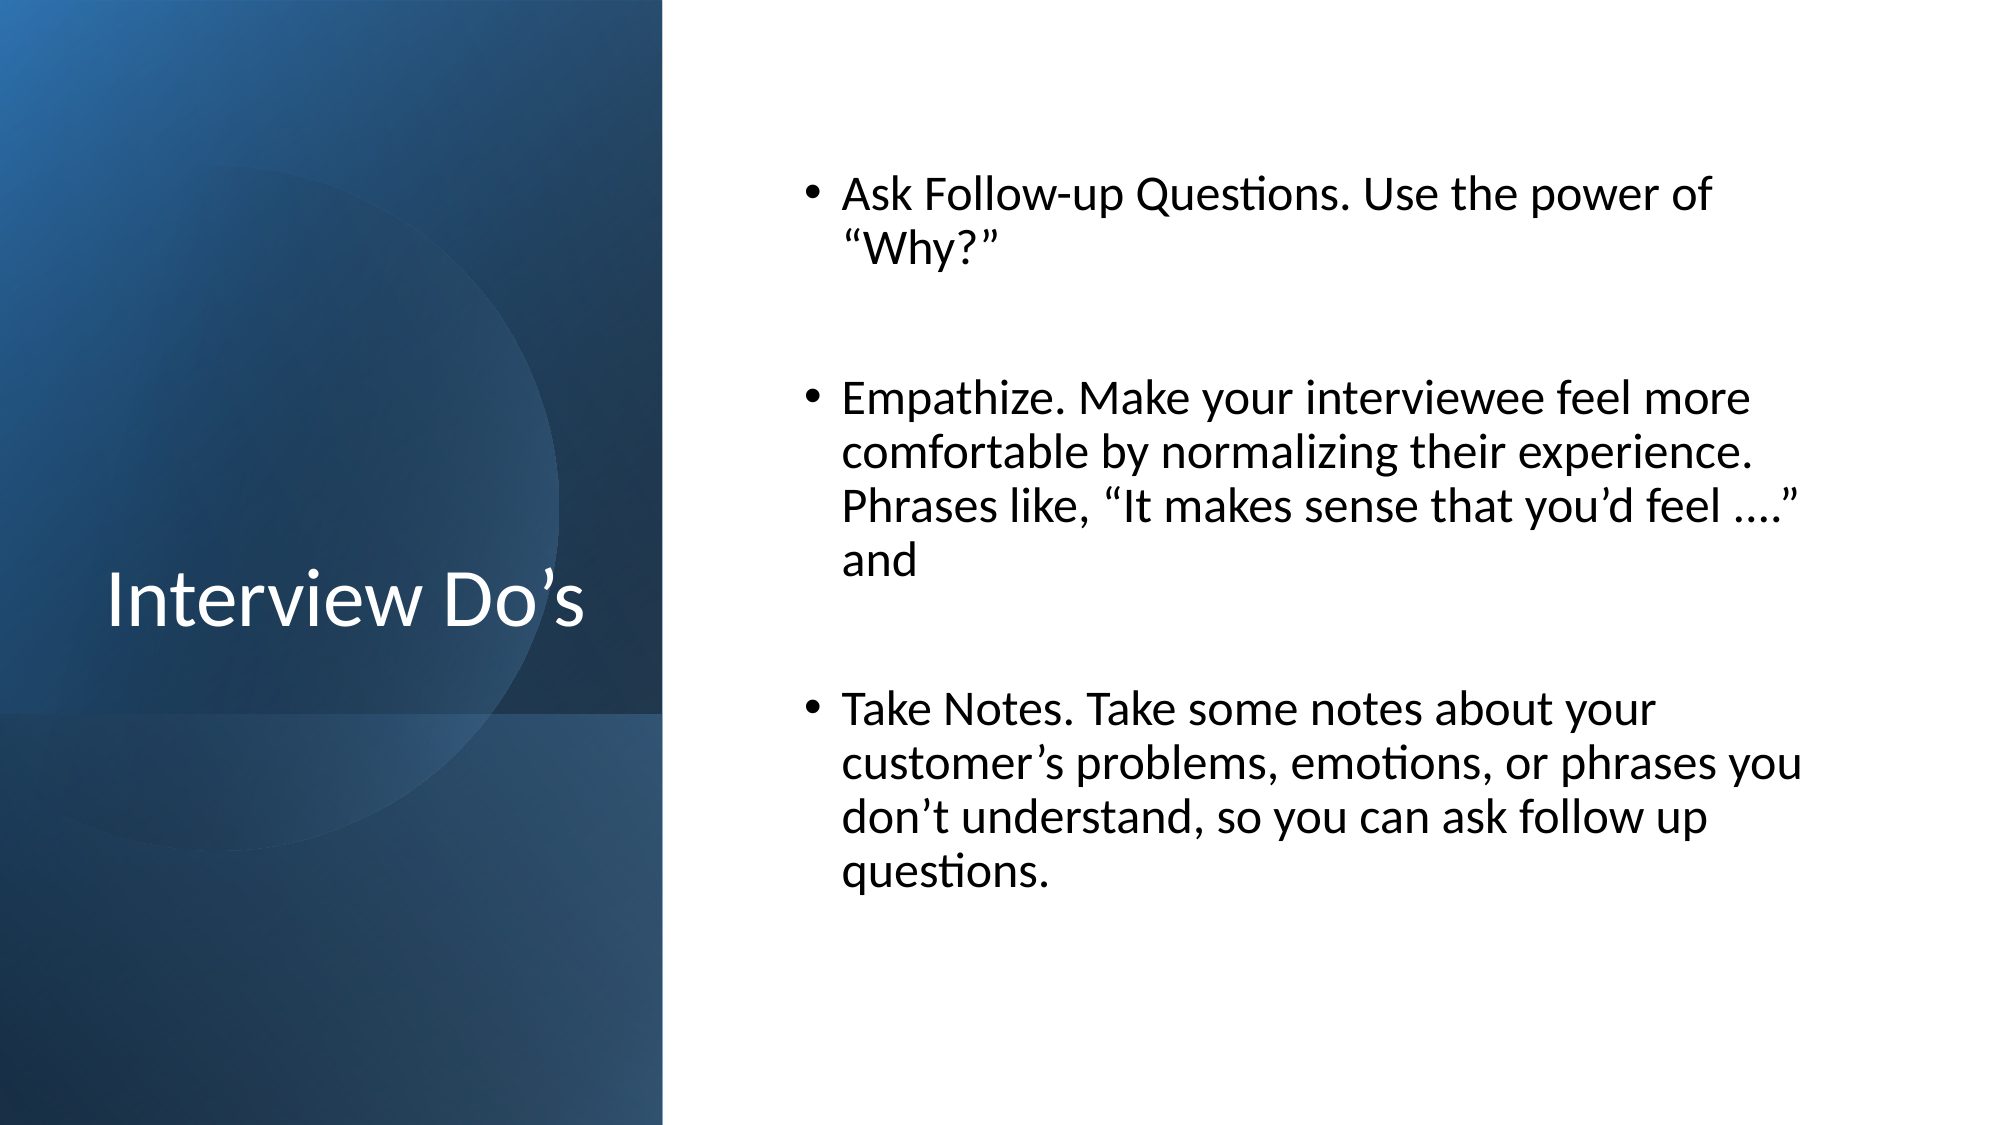

# Interview Do’s
Ask Follow-up Questions. Use the power of “Why?”

Empathize. Make your interviewee feel more comfortable by normalizing their experience. Phrases like, “It makes sense that you’d feel ....” and

Take Notes. Take some notes about your customer’s problems, emotions, or phrases you don’t understand, so you can ask follow up questions.